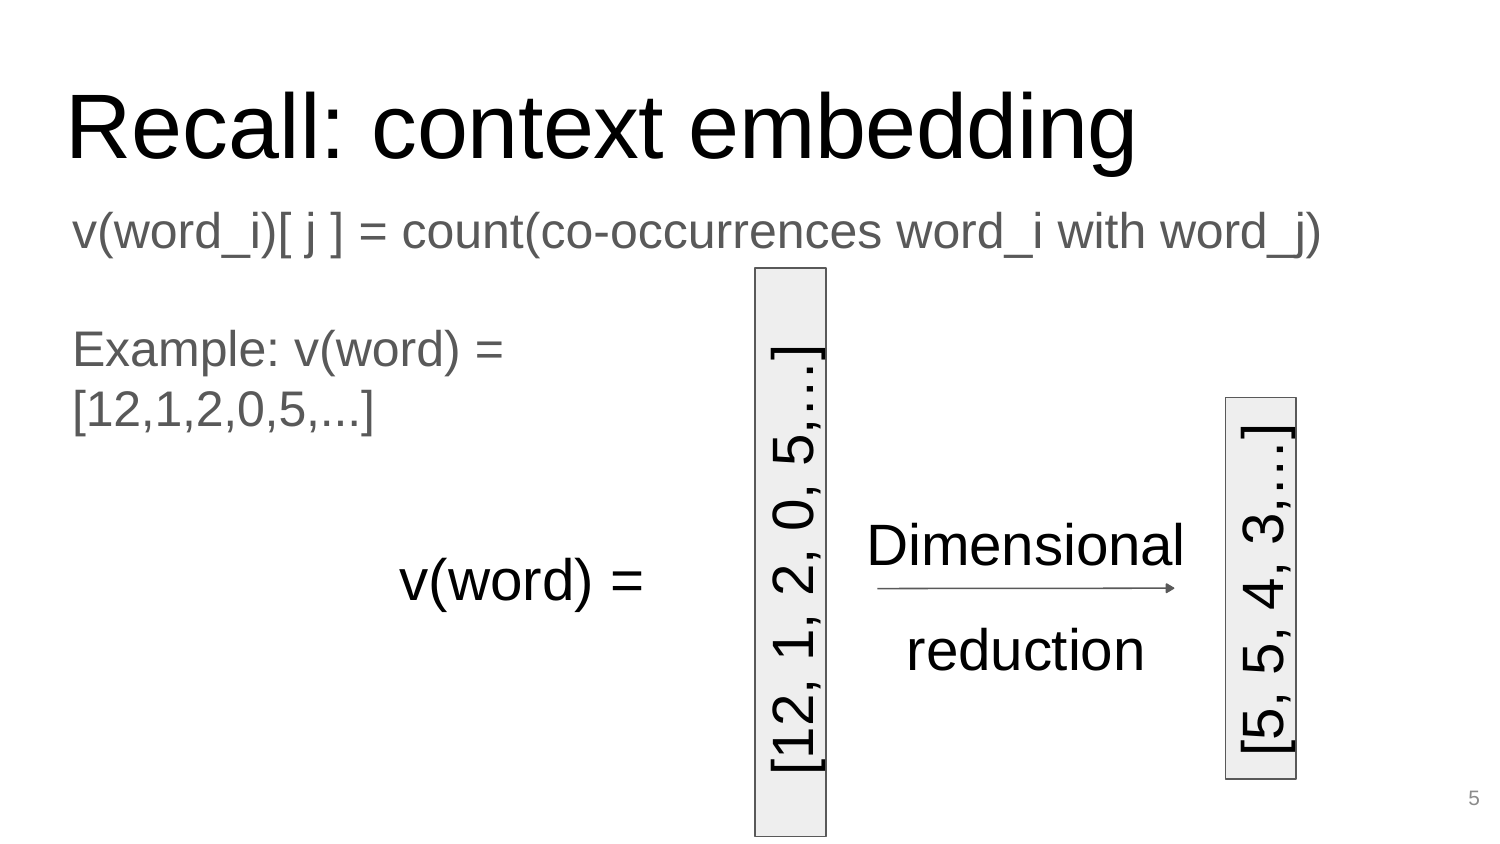

# Recall: context embedding
v(word_i)[ j ] = count(co-occurrences word_i with word_j)
[12, 1, 2, 0, 5,…]
Example: v(word) = [12,1,2,0,5,...]
[5, 5, 4, 3,…]
Dimensional reduction
v(word) =

5